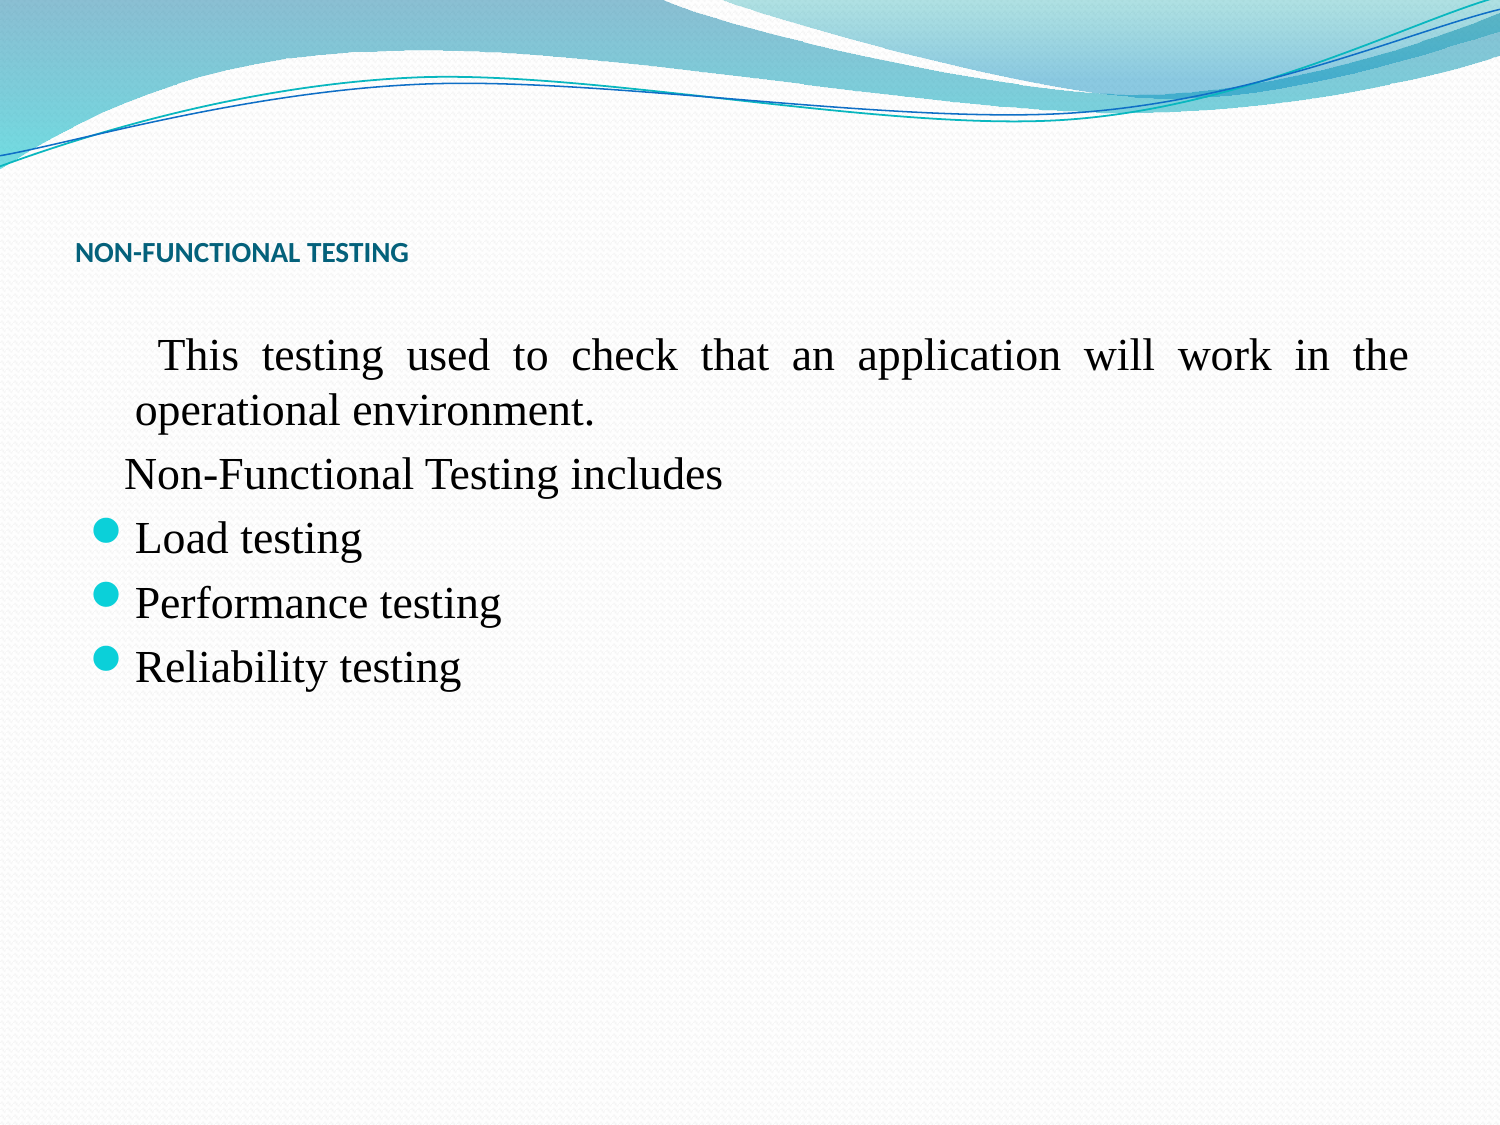

# NON-FUNCTIONAL TESTING
   This testing used to check that an application will work in the operational environment.
   Non-Functional Testing includes
Load testing
Performance testing
Reliability testing